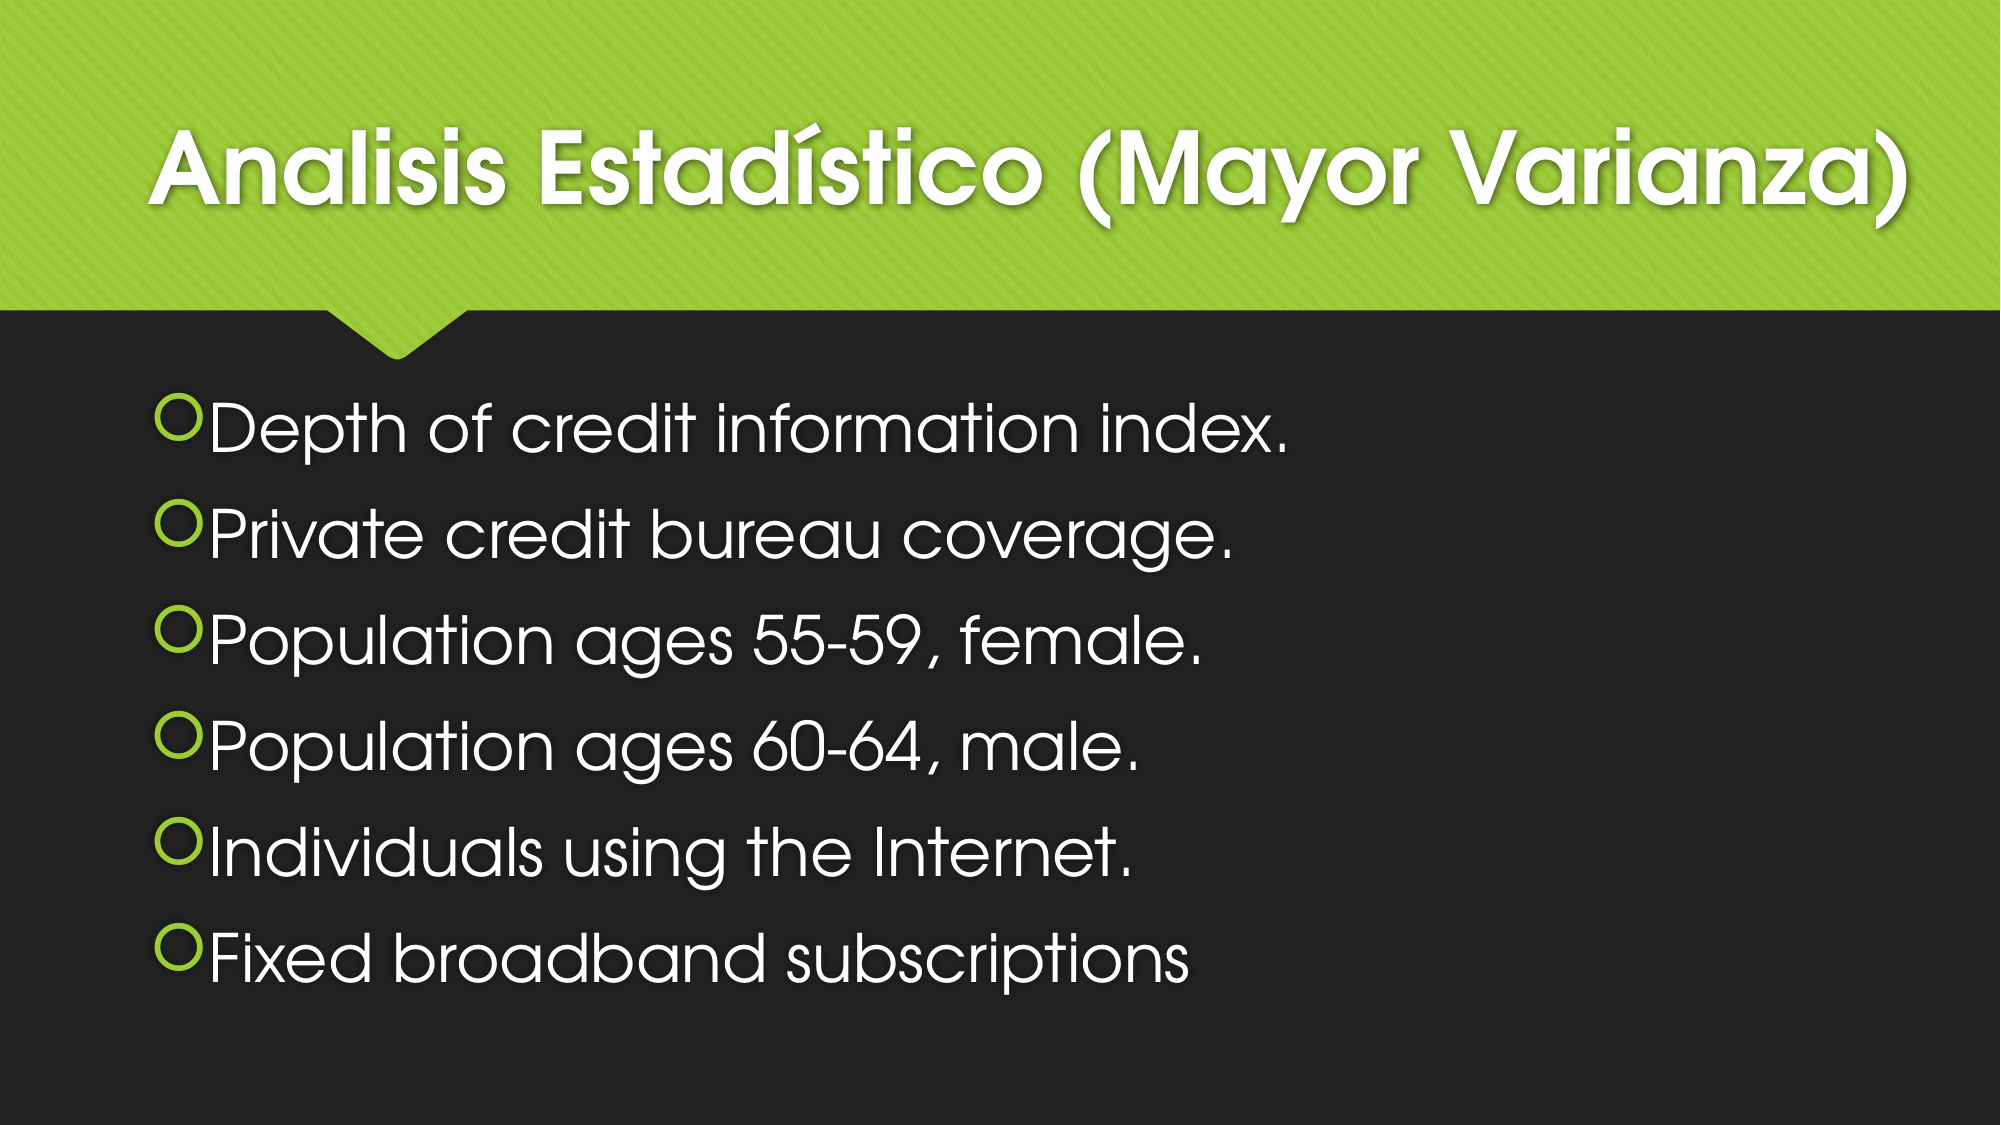

# Analisis Estadístico (Mayor Varianza)
Depth of credit information index.
Private credit bureau coverage.
Population ages 55-59, female.
Population ages 60-64, male.
Individuals using the Internet.
Fixed broadband subscriptions